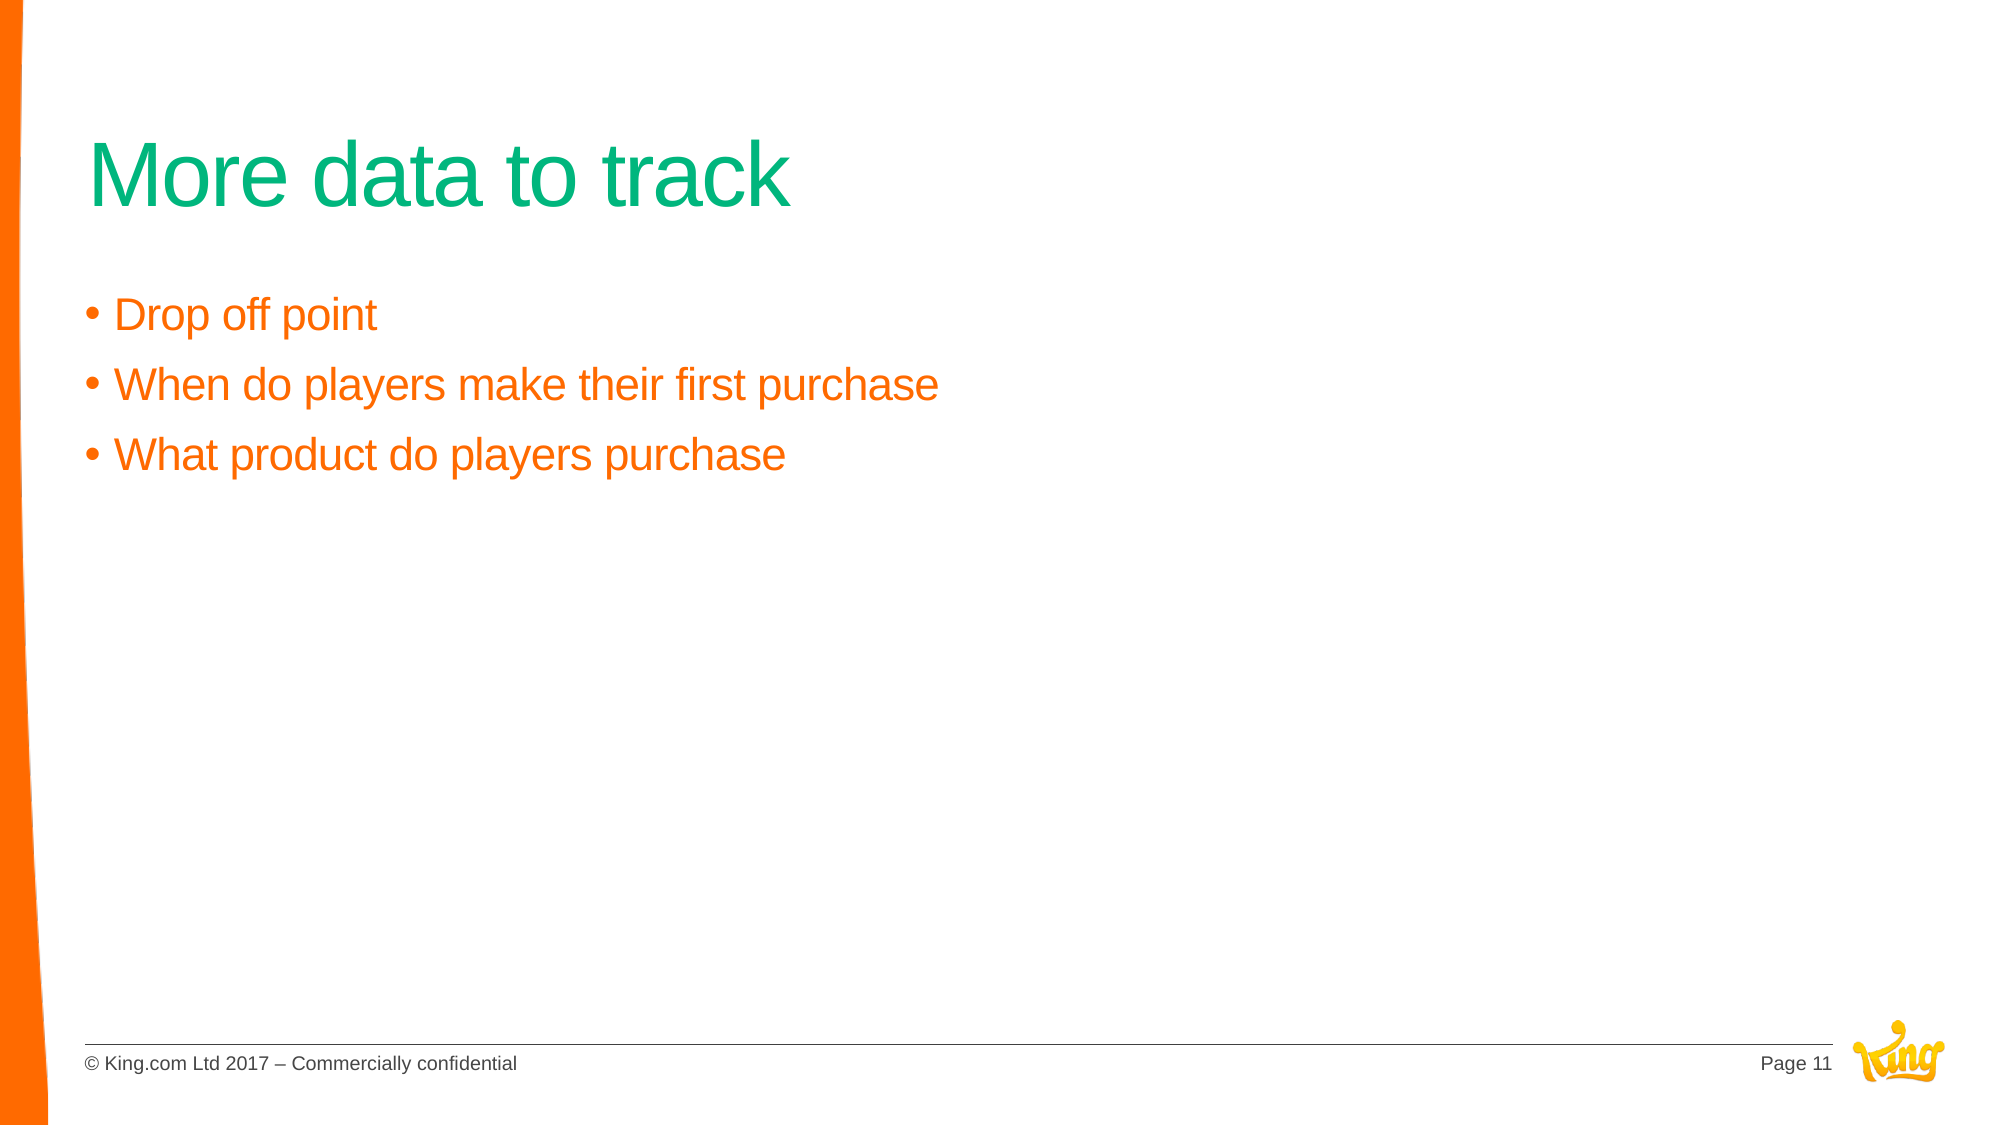

# More data to track
Drop off point
When do players make their first purchase
What product do players purchase

Page 11